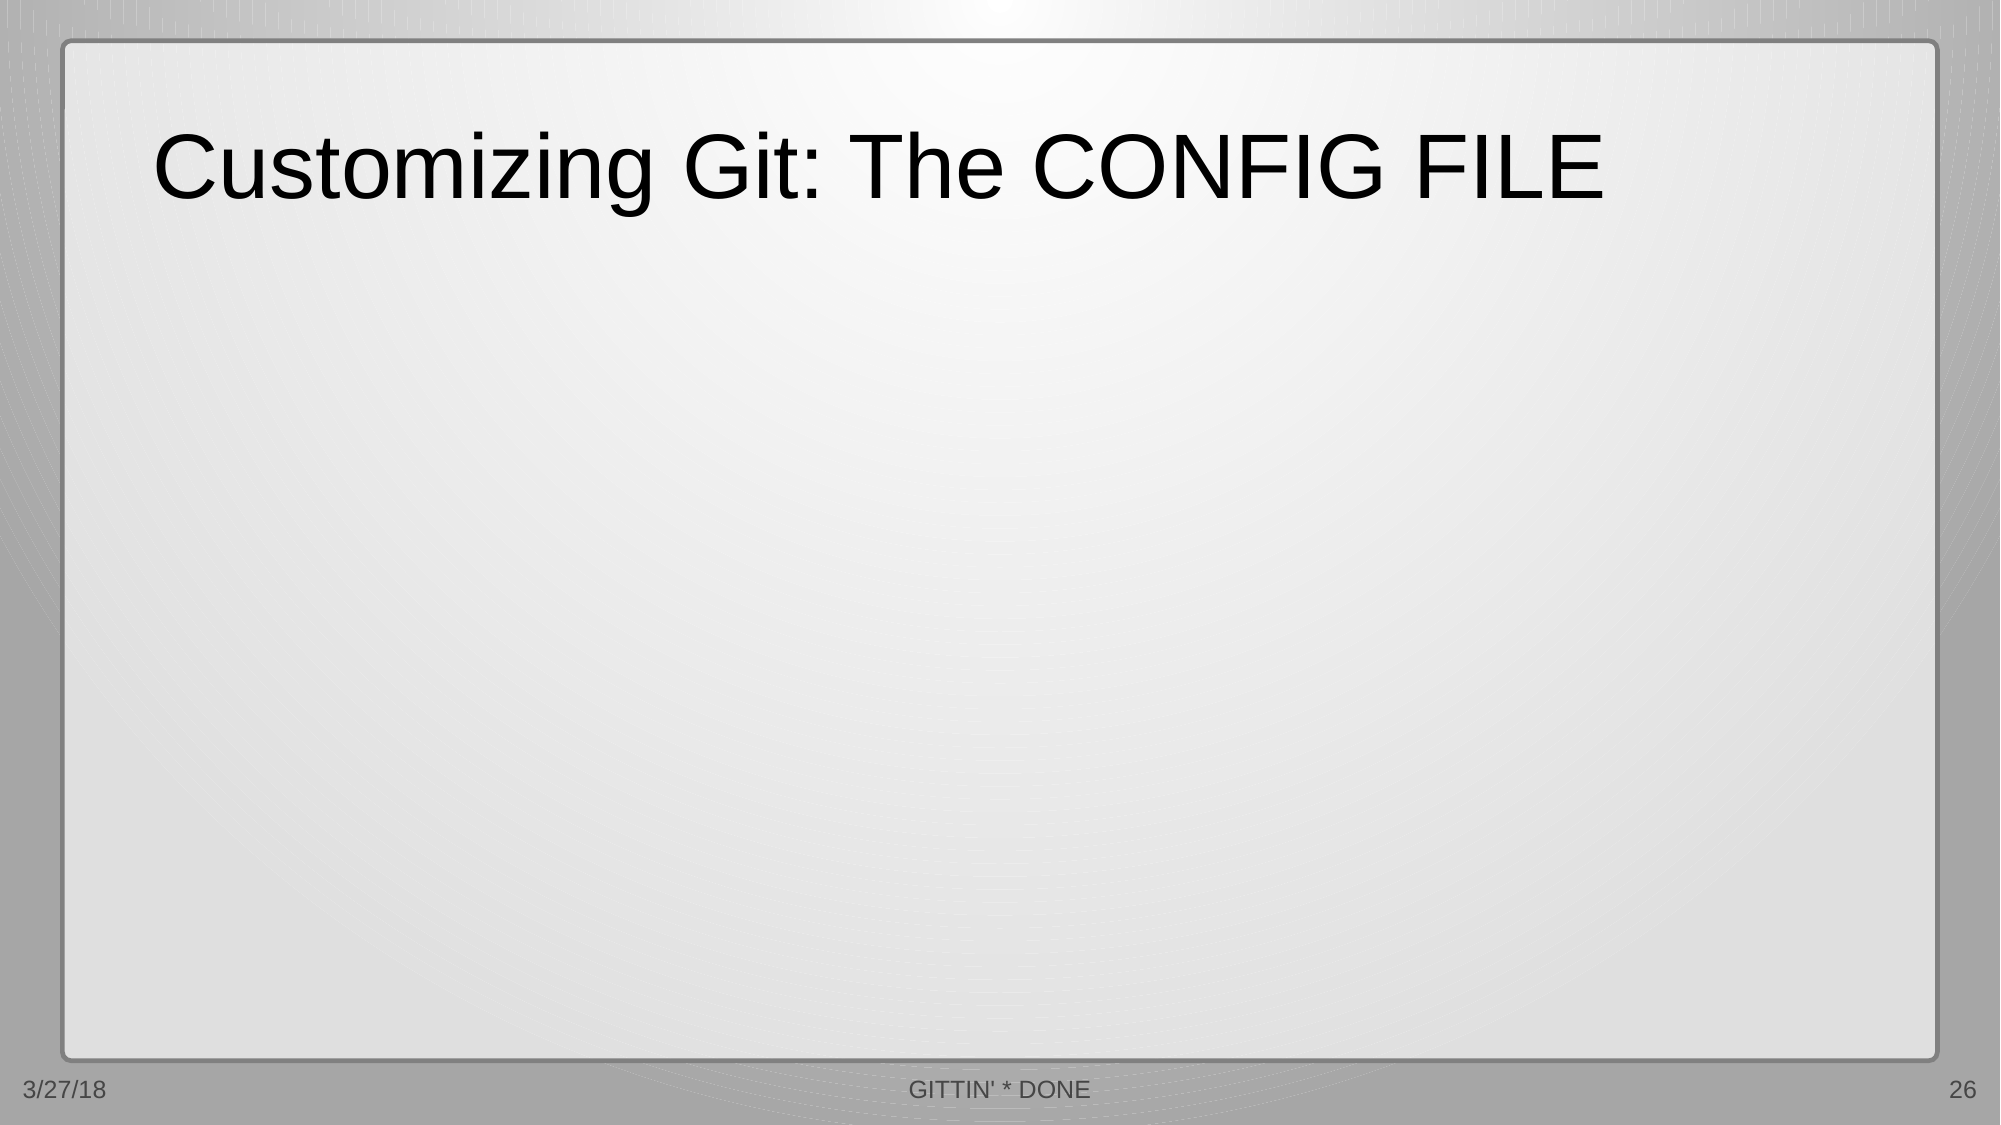

# Customizing Git: The CONFIG FILE

3/27/18
GITTIN' * DONE
26